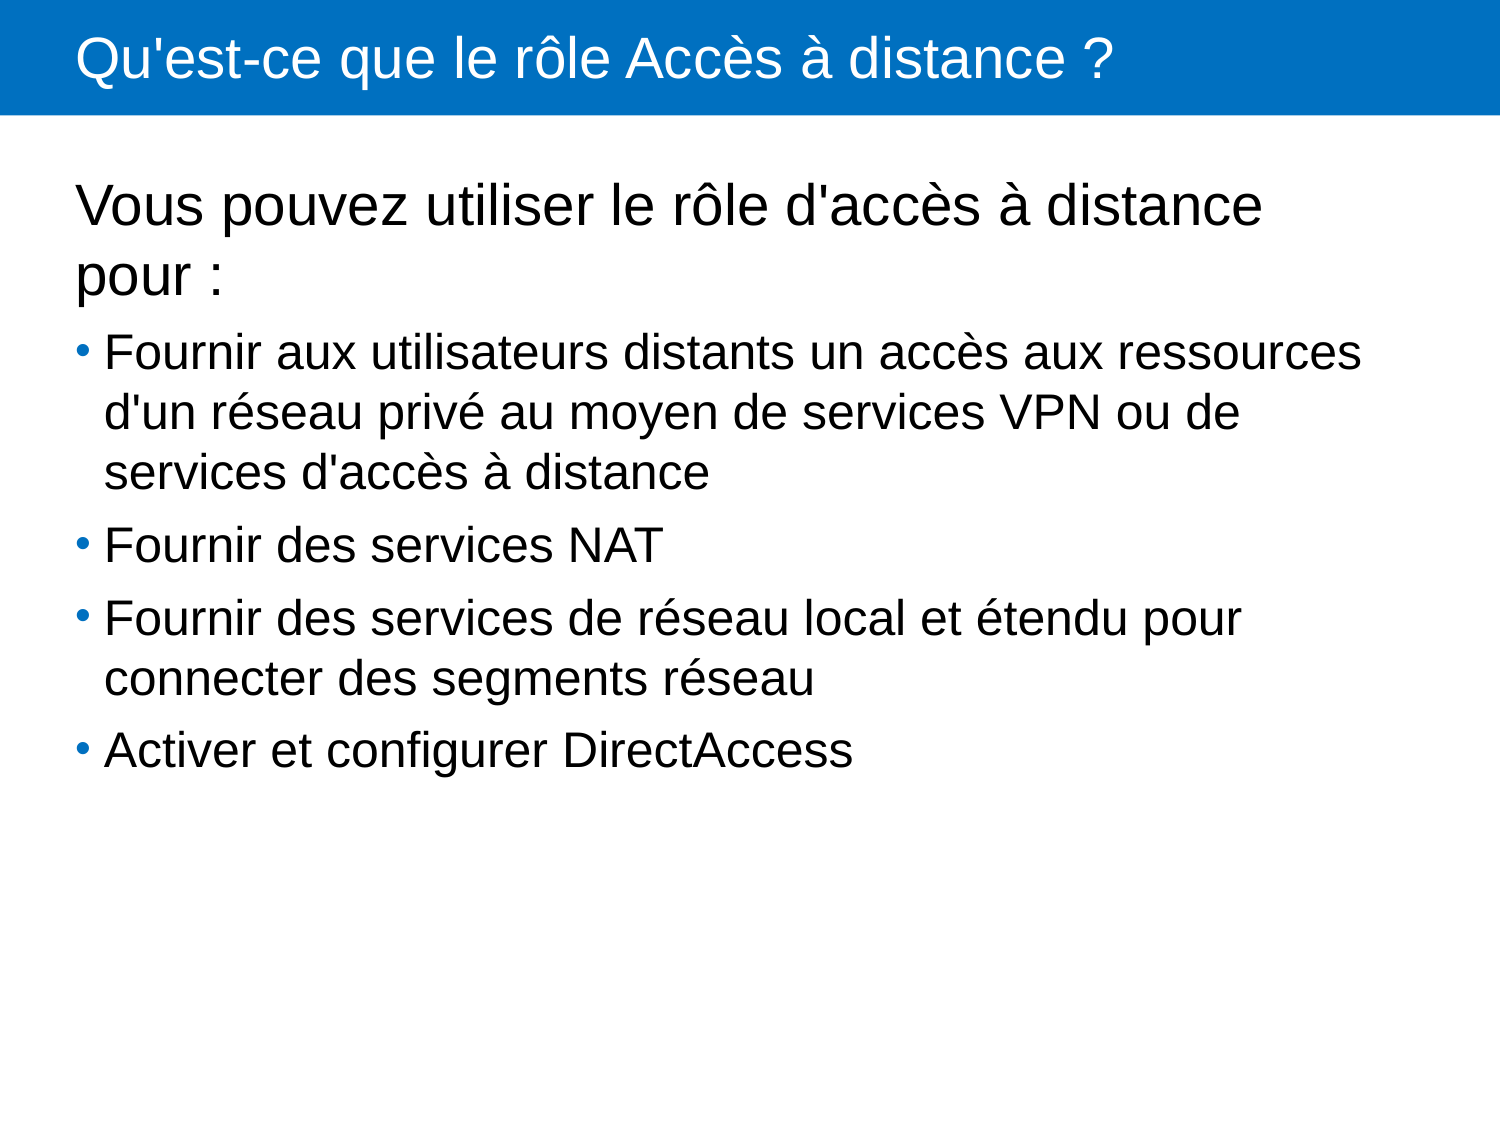

# Qu'est-ce que le rôle Accès à distance ?
Vous pouvez utiliser le rôle d'accès à distance pour :
Fournir aux utilisateurs distants un accès aux ressources d'un réseau privé au moyen de services VPN ou de services d'accès à distance
Fournir des services NAT
Fournir des services de réseau local et étendu pour connecter des segments réseau
Activer et configurer DirectAccess